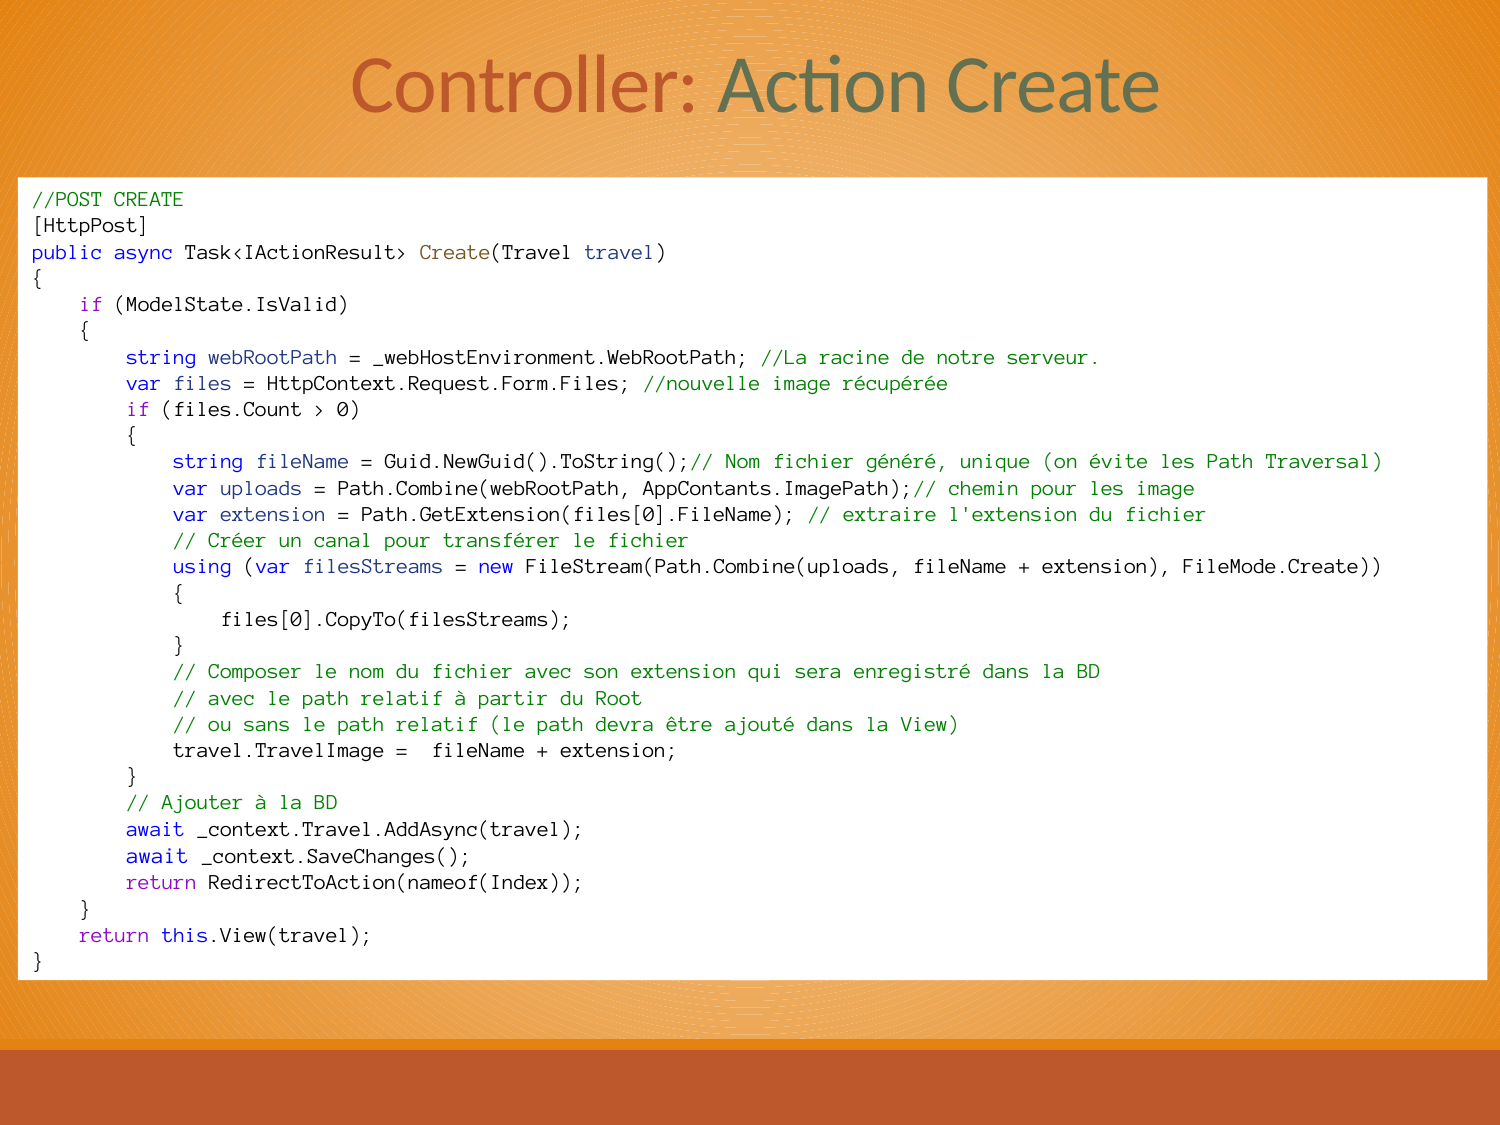

# Controller: Action Create
//POST CREATE
[HttpPost]
public async Task<IActionResult> Create(Travel travel)
{
    if (ModelState.IsValid)
    {
        string webRootPath = _webHostEnvironment.WebRootPath; //La racine de notre serveur.
        var files = HttpContext.Request.Form.Files; //nouvelle image récupérée
        if (files.Count > 0)
        {
            string fileName = Guid.NewGuid().ToString();// Nom fichier généré, unique (on évite les Path Traversal)
            var uploads = Path.Combine(webRootPath, AppContants.ImagePath);// chemin pour les image
            var extension = Path.GetExtension(files[0].FileName); // extraire l'extension du fichier
            // Créer un canal pour transférer le fichier
            using (var filesStreams = new FileStream(Path.Combine(uploads, fileName + extension), FileMode.Create))
            {
                files[0].CopyTo(filesStreams);
            }
            // Composer le nom du fichier avec son extension qui sera enregistré dans la BD
            // avec le path relatif à partir du Root
            // ou sans le path relatif (le path devra être ajouté dans la View)
            travel.TravelImage =  fileName + extension;
        }
        // Ajouter à la BD
        await _context.Travel.AddAsync(travel);
        await _context.SaveChanges();
        return RedirectToAction(nameof(Index));
    }
    return this.View(travel);
}